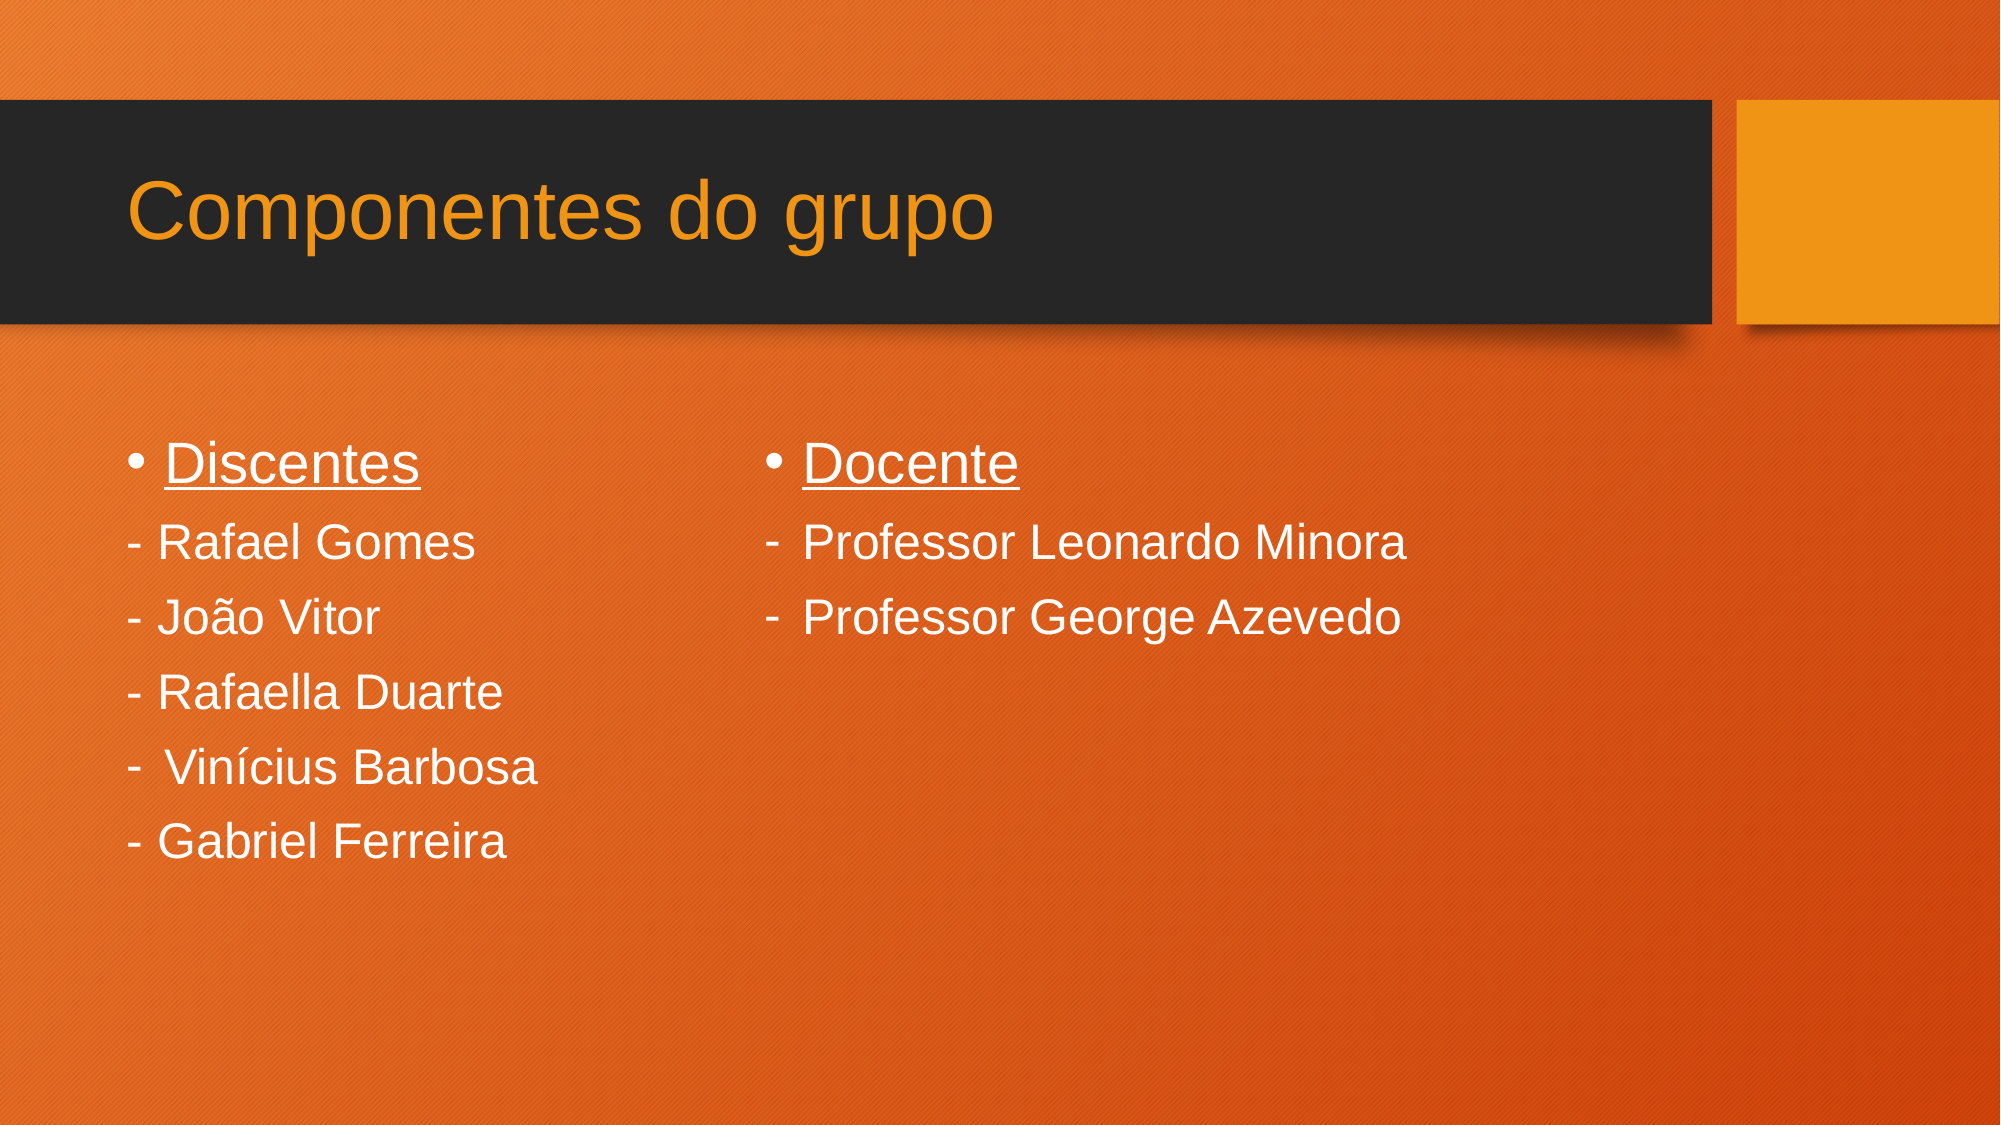

# Componentes do grupo
Discentes
- Rafael Gomes
- João Vitor
- Rafaella Duarte
Vinícius Barbosa
- Gabriel Ferreira
Docente
Professor Leonardo Minora
Professor George Azevedo